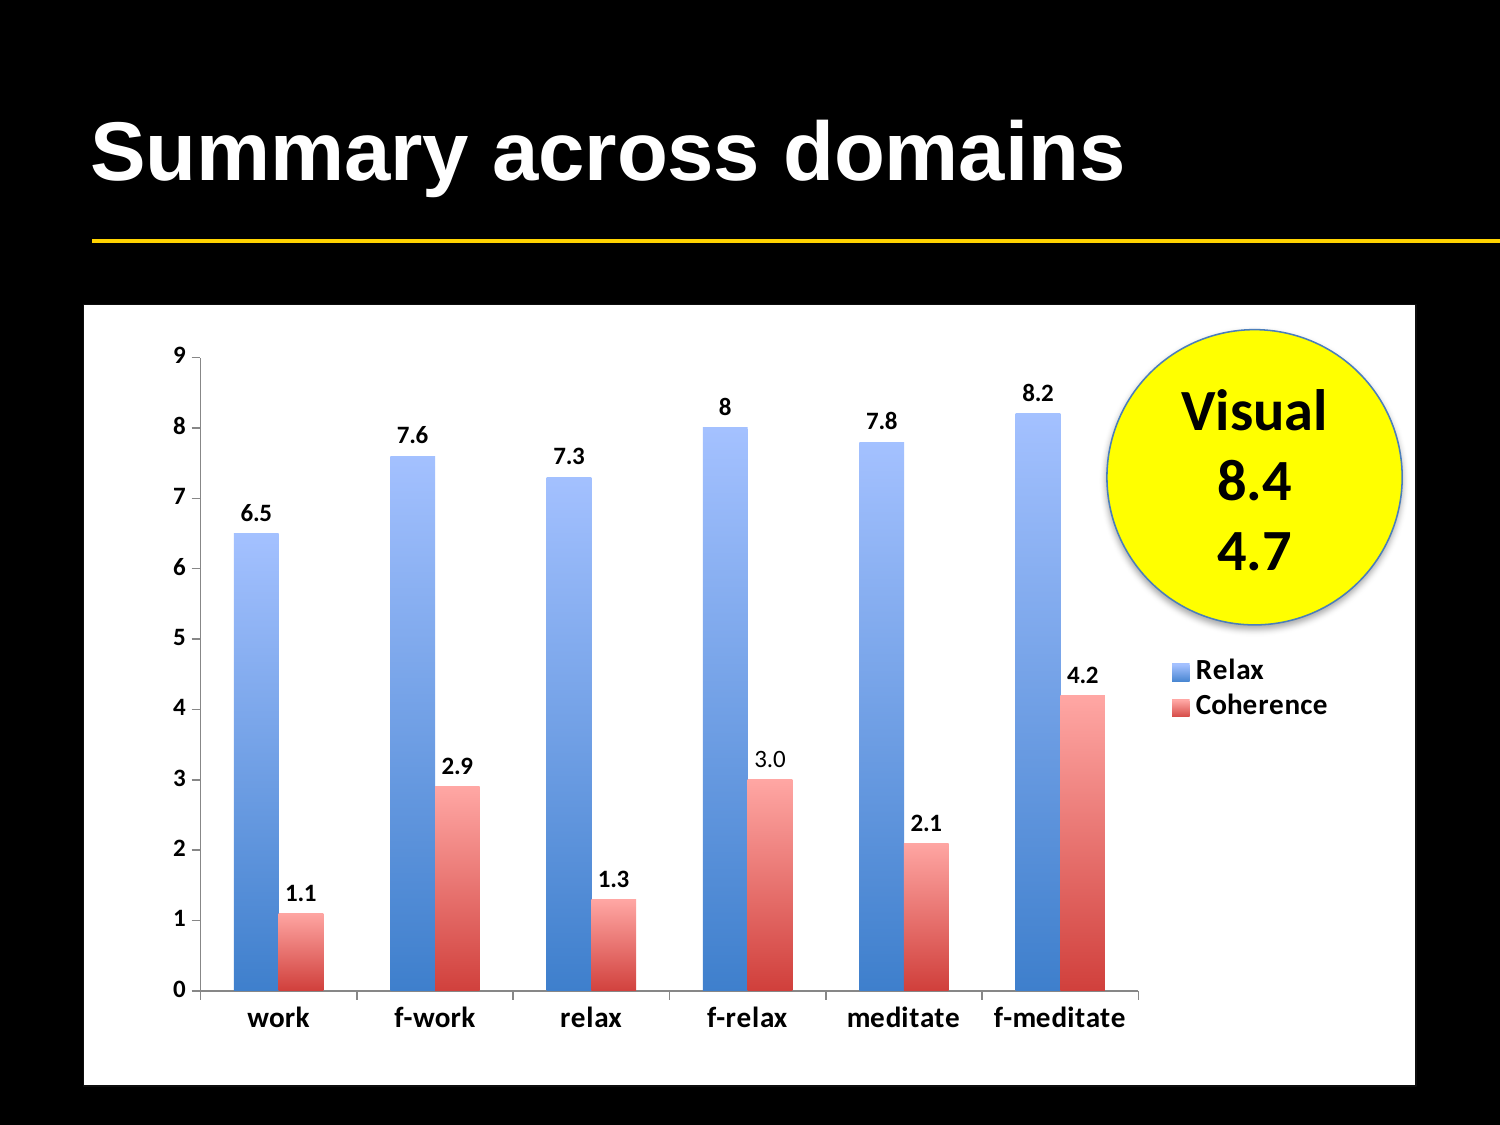

# Summary across domains

Visual
8.4
4.7

### Chart

| Category |  |  |
|---|---|---|
| work | 6.5 | 1.1 |
| f-work | 7.6 | 2.9 |
| relax | 7.3 | 1.3 |
| f-relax | 8.0 | 3.0 |
| meditate | 7.8 | 2.1 |
| f-meditate | 8.2 | 4.2 |